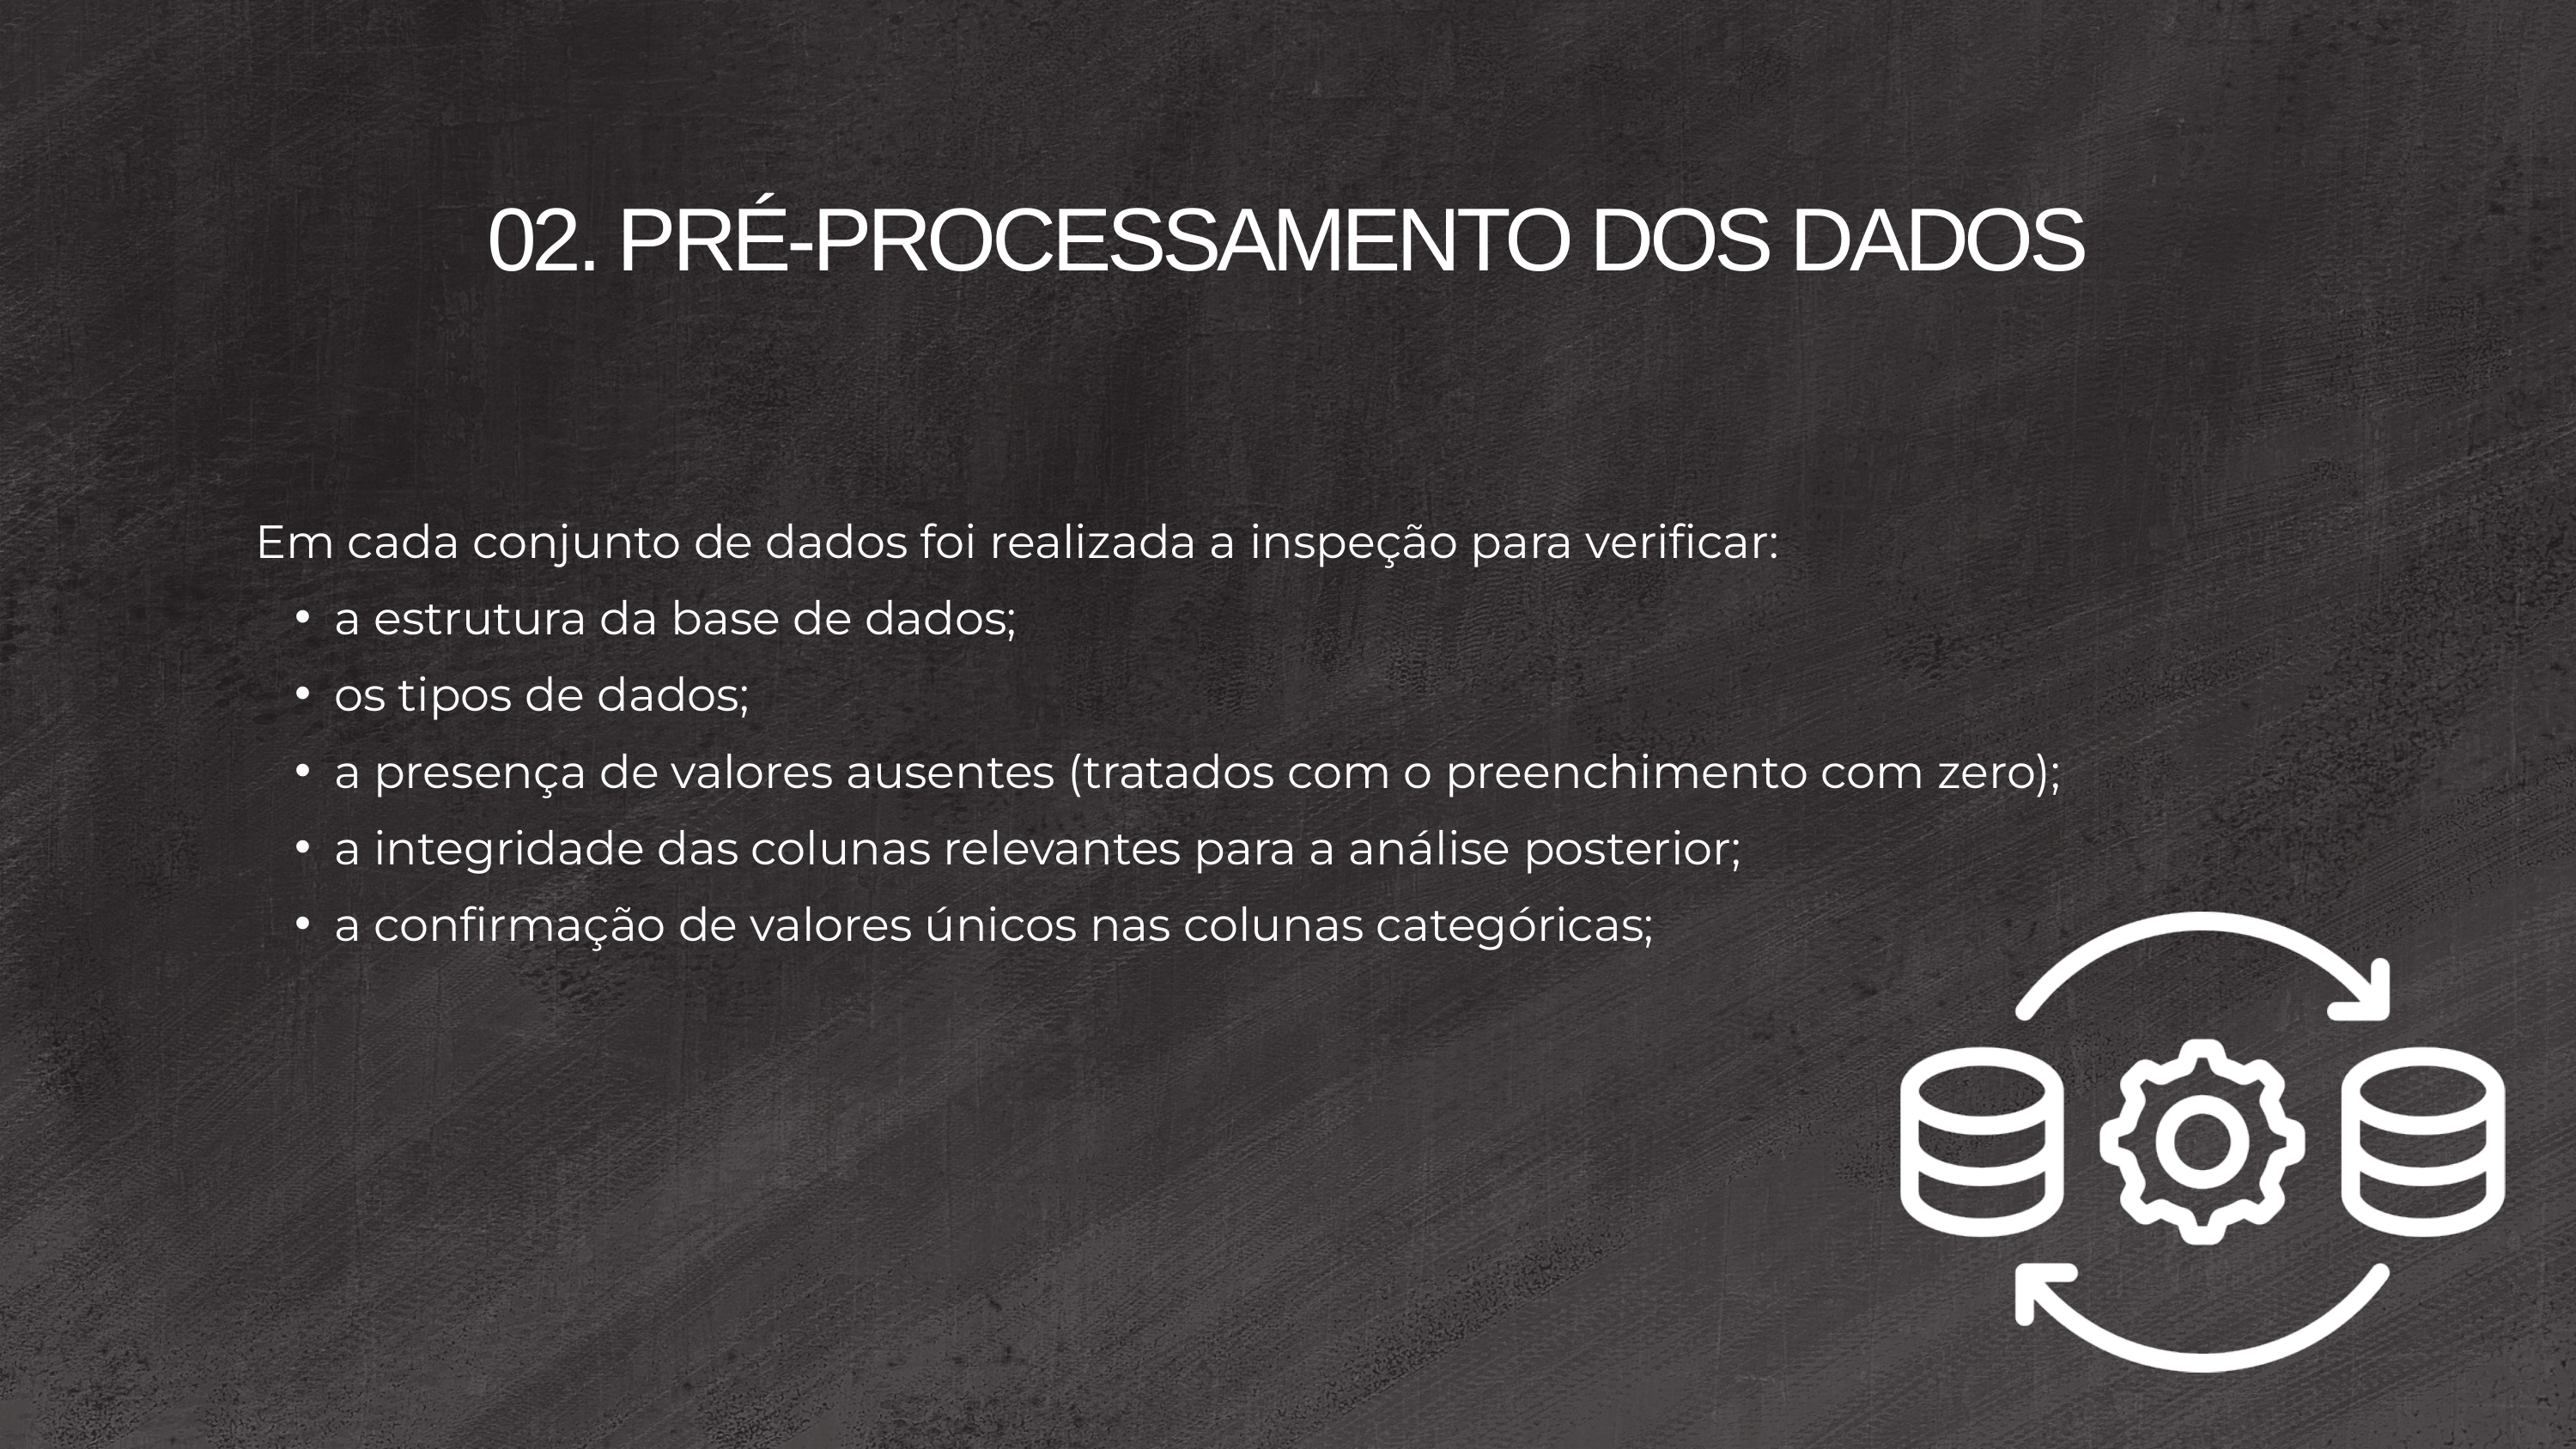

02. PRÉ-PROCESSAMENTO DOS DADOS
Em cada conjunto de dados foi realizada a inspeção para verificar:
a estrutura da base de dados;
os tipos de dados;
a presença de valores ausentes (tratados com o preenchimento com zero);
a integridade das colunas relevantes para a análise posterior;
a confirmação de valores únicos nas colunas categóricas;